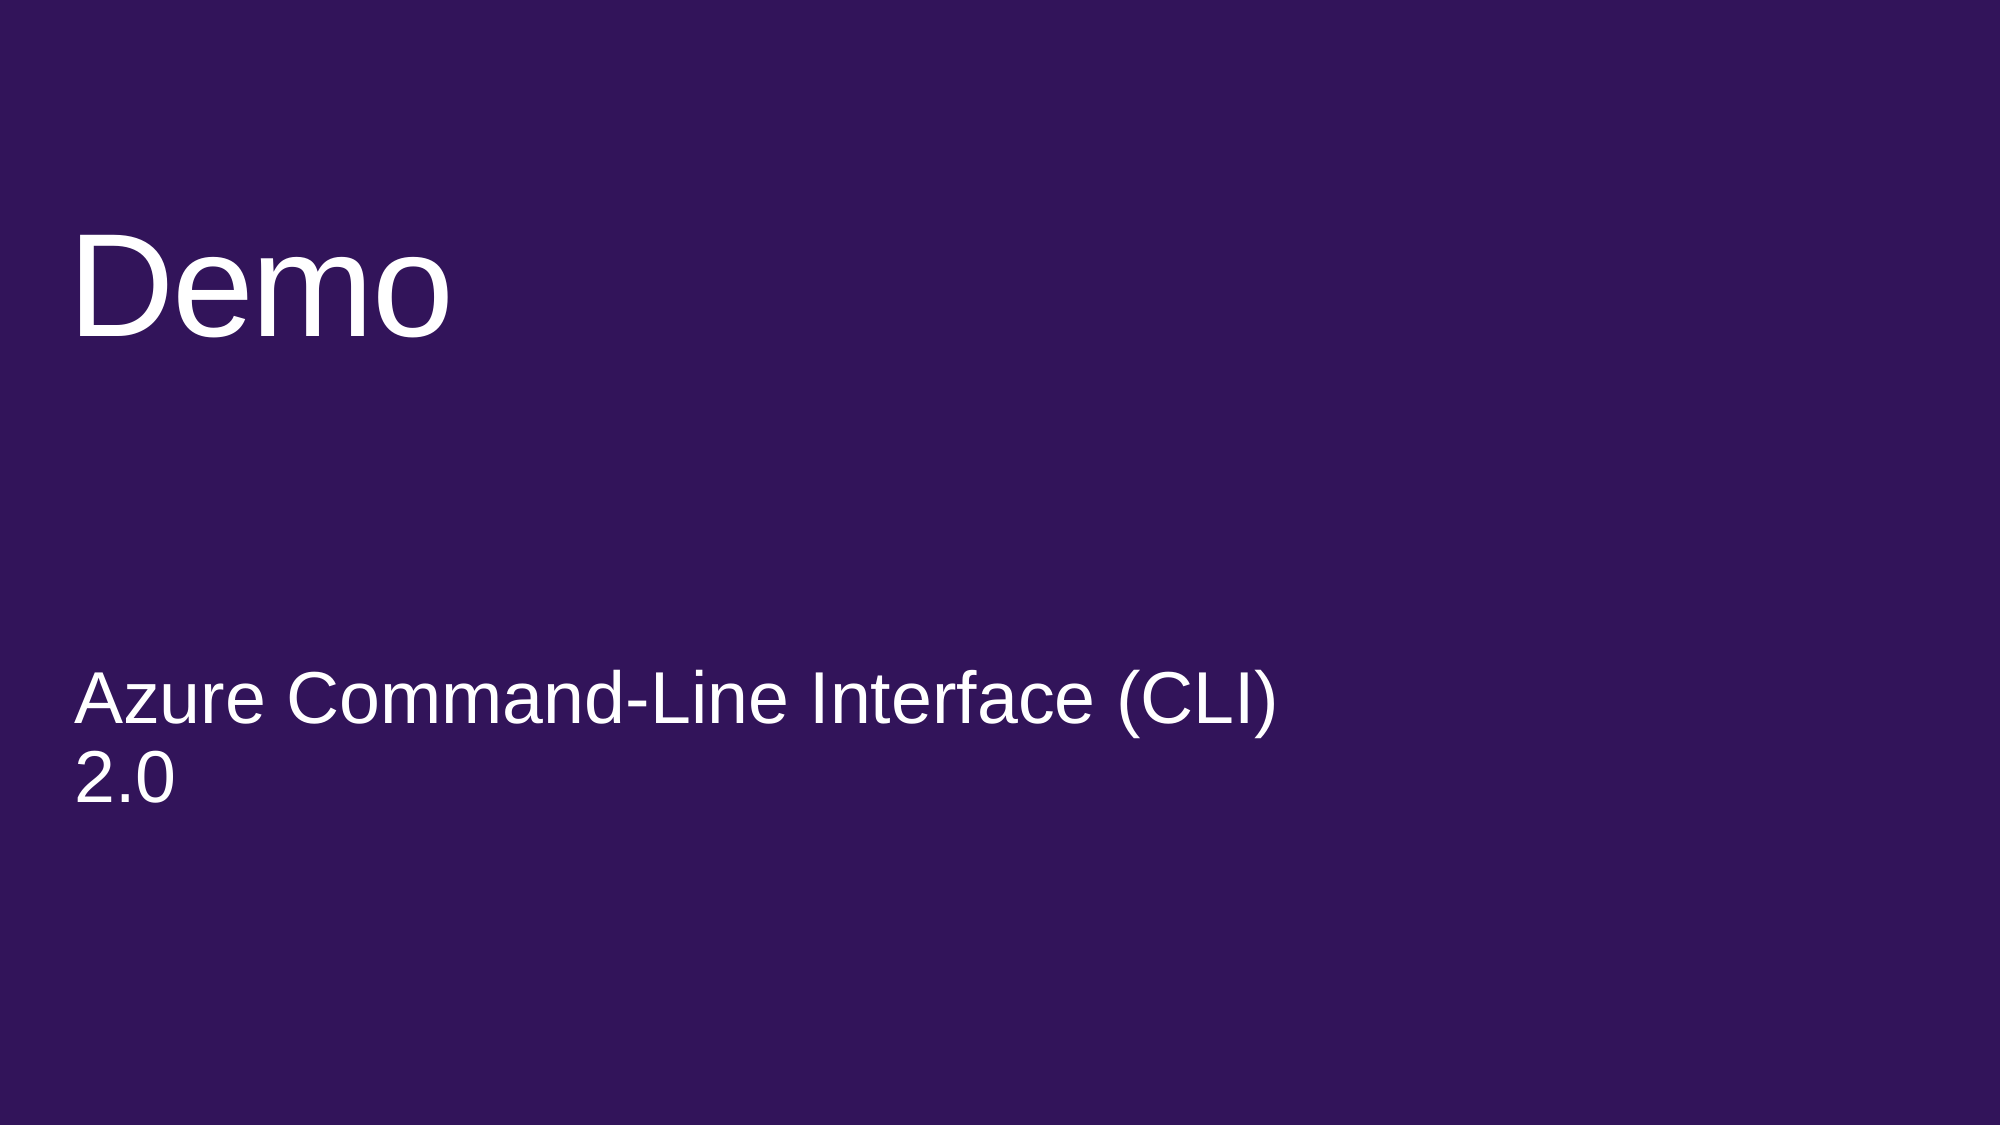

# Demo
Azure Command-Line Interface (CLI) 2.0